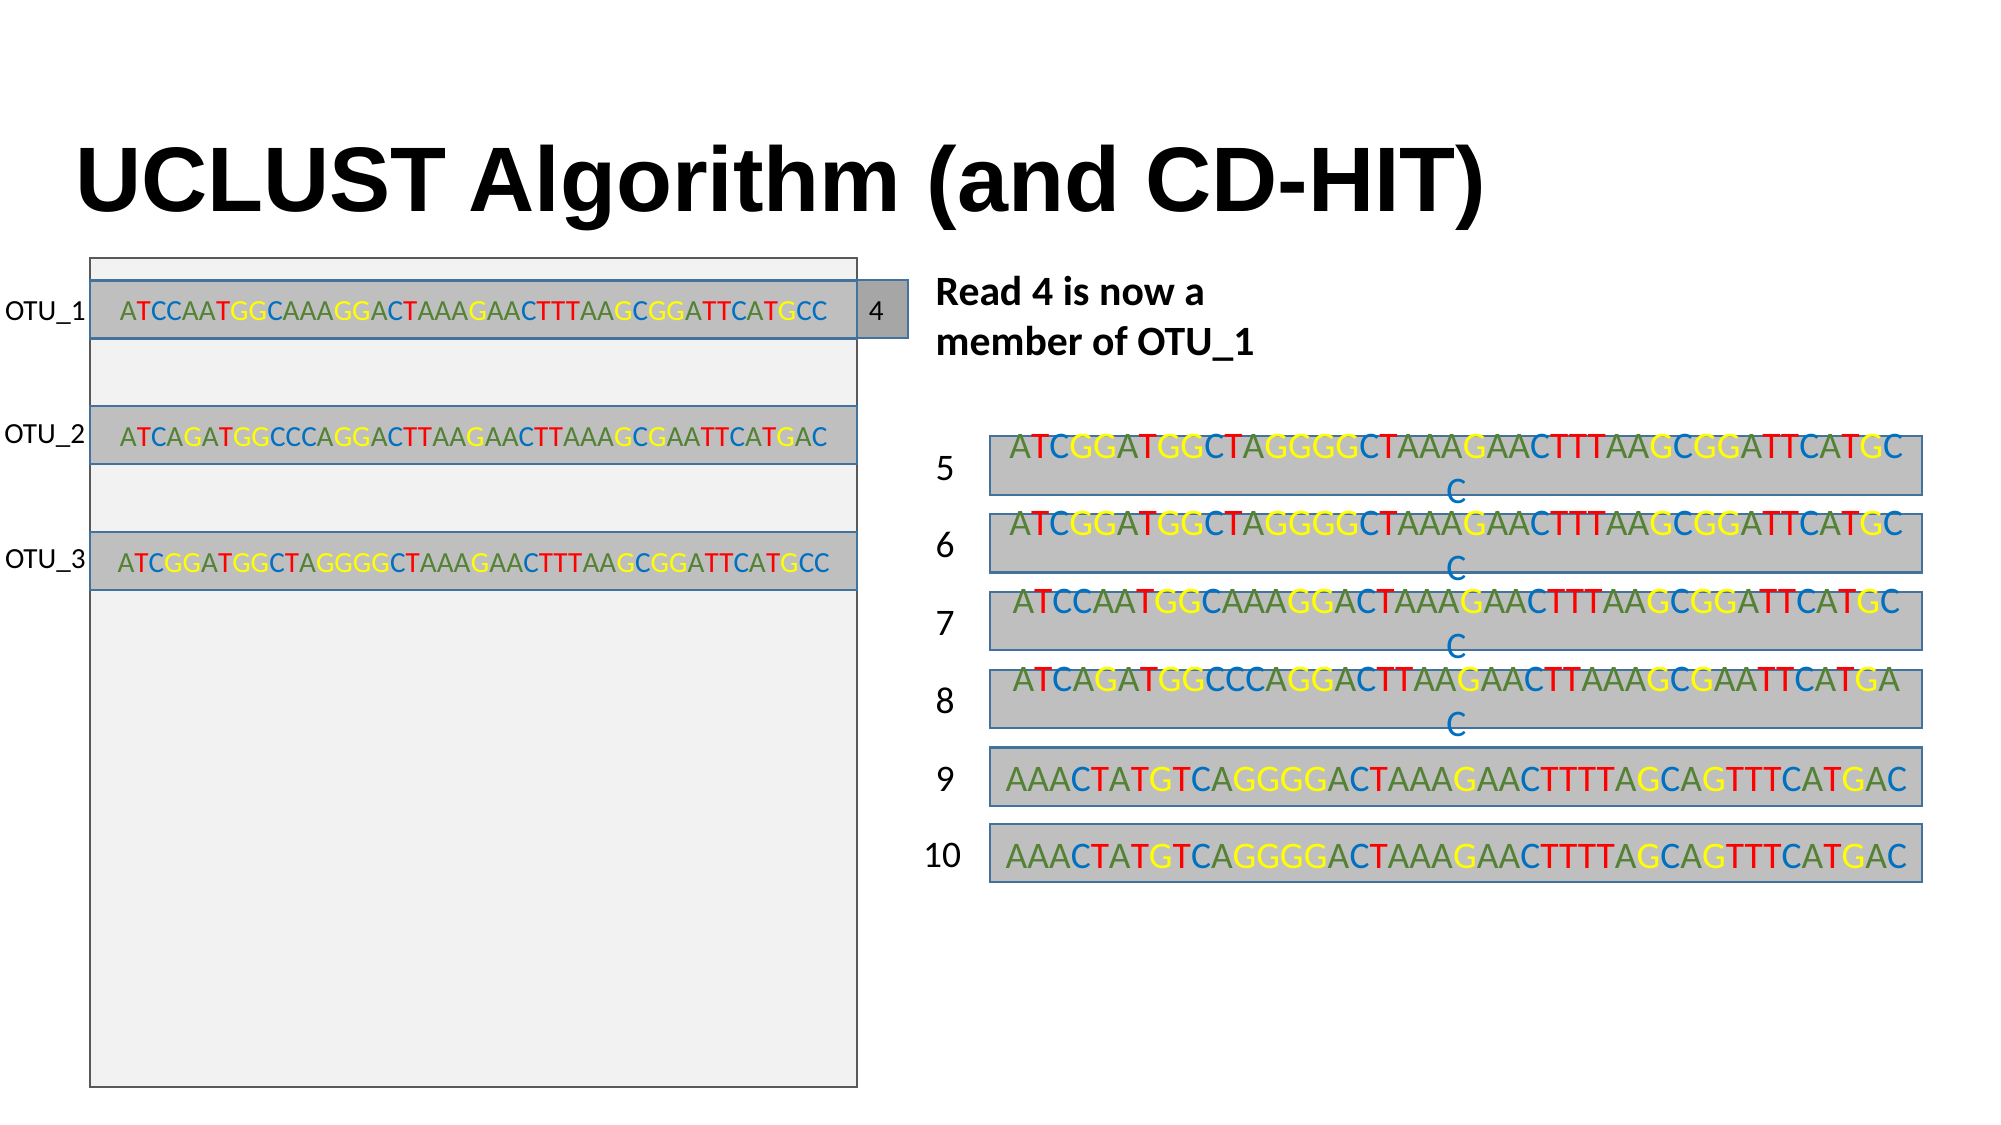

UCLUST Algorithm (and CD-HIT)
Read 4 is now a member of OTU_1

ATCCAATGGCAAAGGACTAAAGAACTTTAAGCGGATTCATGCC

OTU_1
4

ATCAGATGGCCCAGGACTTAAGAACTTAAAGCGAATTCATGAC
OTU_2
5
ATCGGATGGCTAGGGGCTAAAGAACTTTAAGCGGATTCATGCC
6
ATCGGATGGCTAGGGGCTAAAGAACTTTAAGCGGATTCATGCC

ATCGGATGGCTAGGGGCTAAAGAACTTTAAGCGGATTCATGCC
OTU_3
7
ATCCAATGGCAAAGGACTAAAGAACTTTAAGCGGATTCATGCC
8
ATCAGATGGCCCAGGACTTAAGAACTTAAAGCGAATTCATGAC
9
AAACTATGTCAGGGGACTAAAGAACTTTTAGCAGTTTCATGAC
10
AAACTATGTCAGGGGACTAAAGAACTTTTAGCAGTTTCATGAC